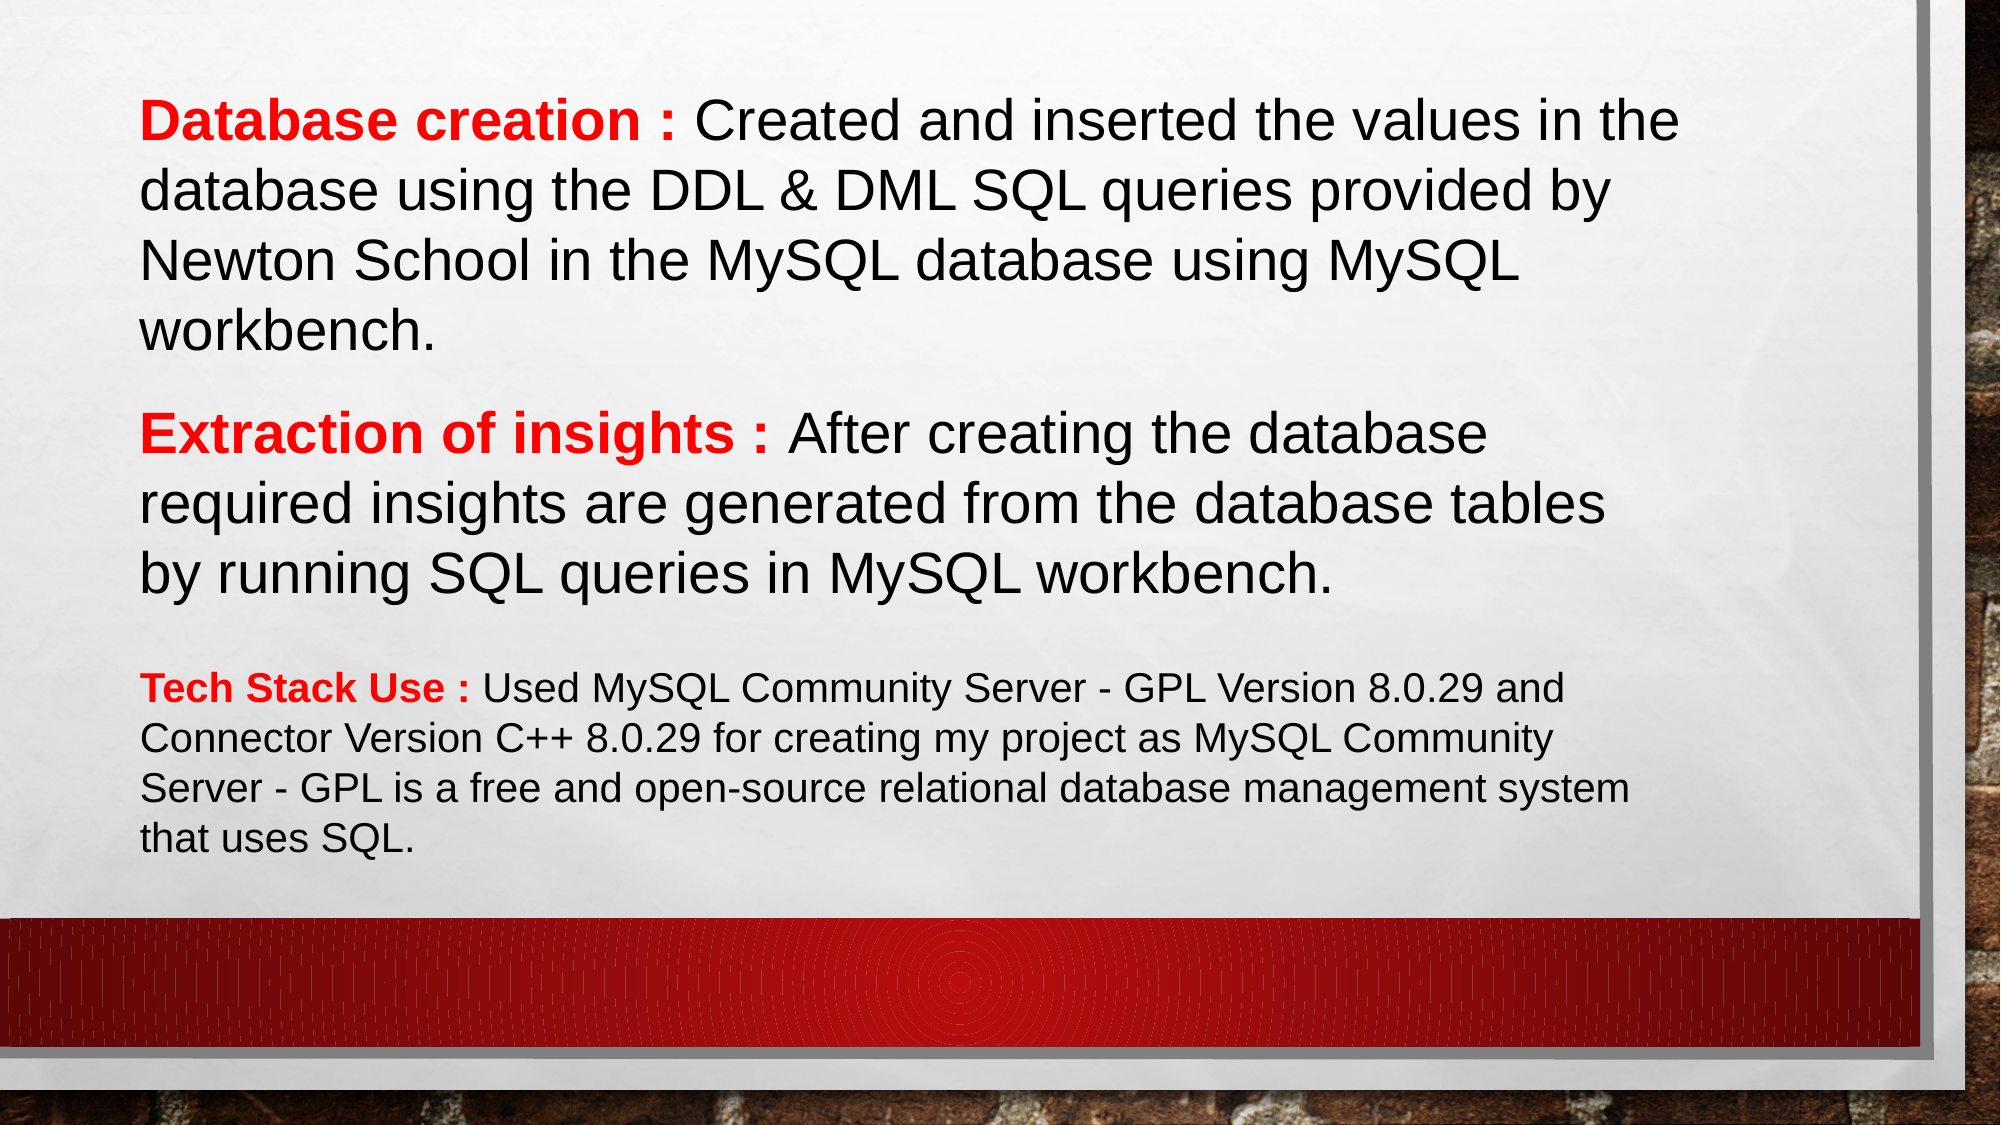

Database creation : Created and inserted the values in the database using the DDL & DML SQL queries provided by Newton School in the MySQL database using MySQL workbench.
Extraction of insights : After creating the database required insights are generated from the database tables by running SQL queries in MySQL workbench.
Tech Stack Use : Used MySQL Community Server - GPL Version 8.0.29 and Connector Version C++ 8.0.29 for creating my project as MySQL Community Server - GPL is a free and open-source relational database management system that uses SQL.